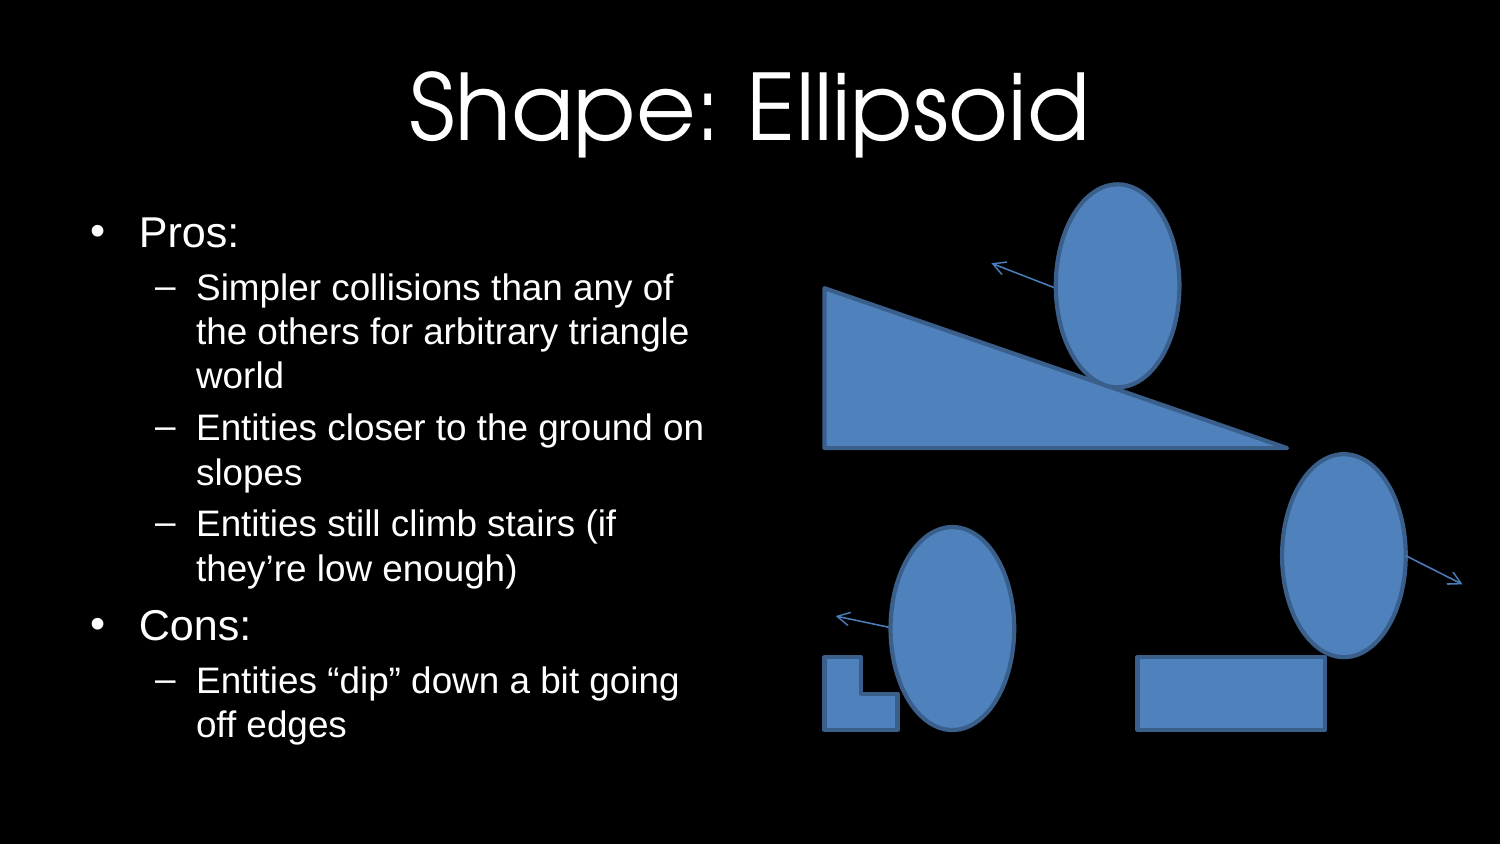

# Shape: Ellipsoid

Pros:
Simpler collisions than any of the others for arbitrary triangle world
Entities closer to the ground on slopes
Entities still climb stairs (if they’re low enough)
Cons:
Entities “dip” down a bit going off edges